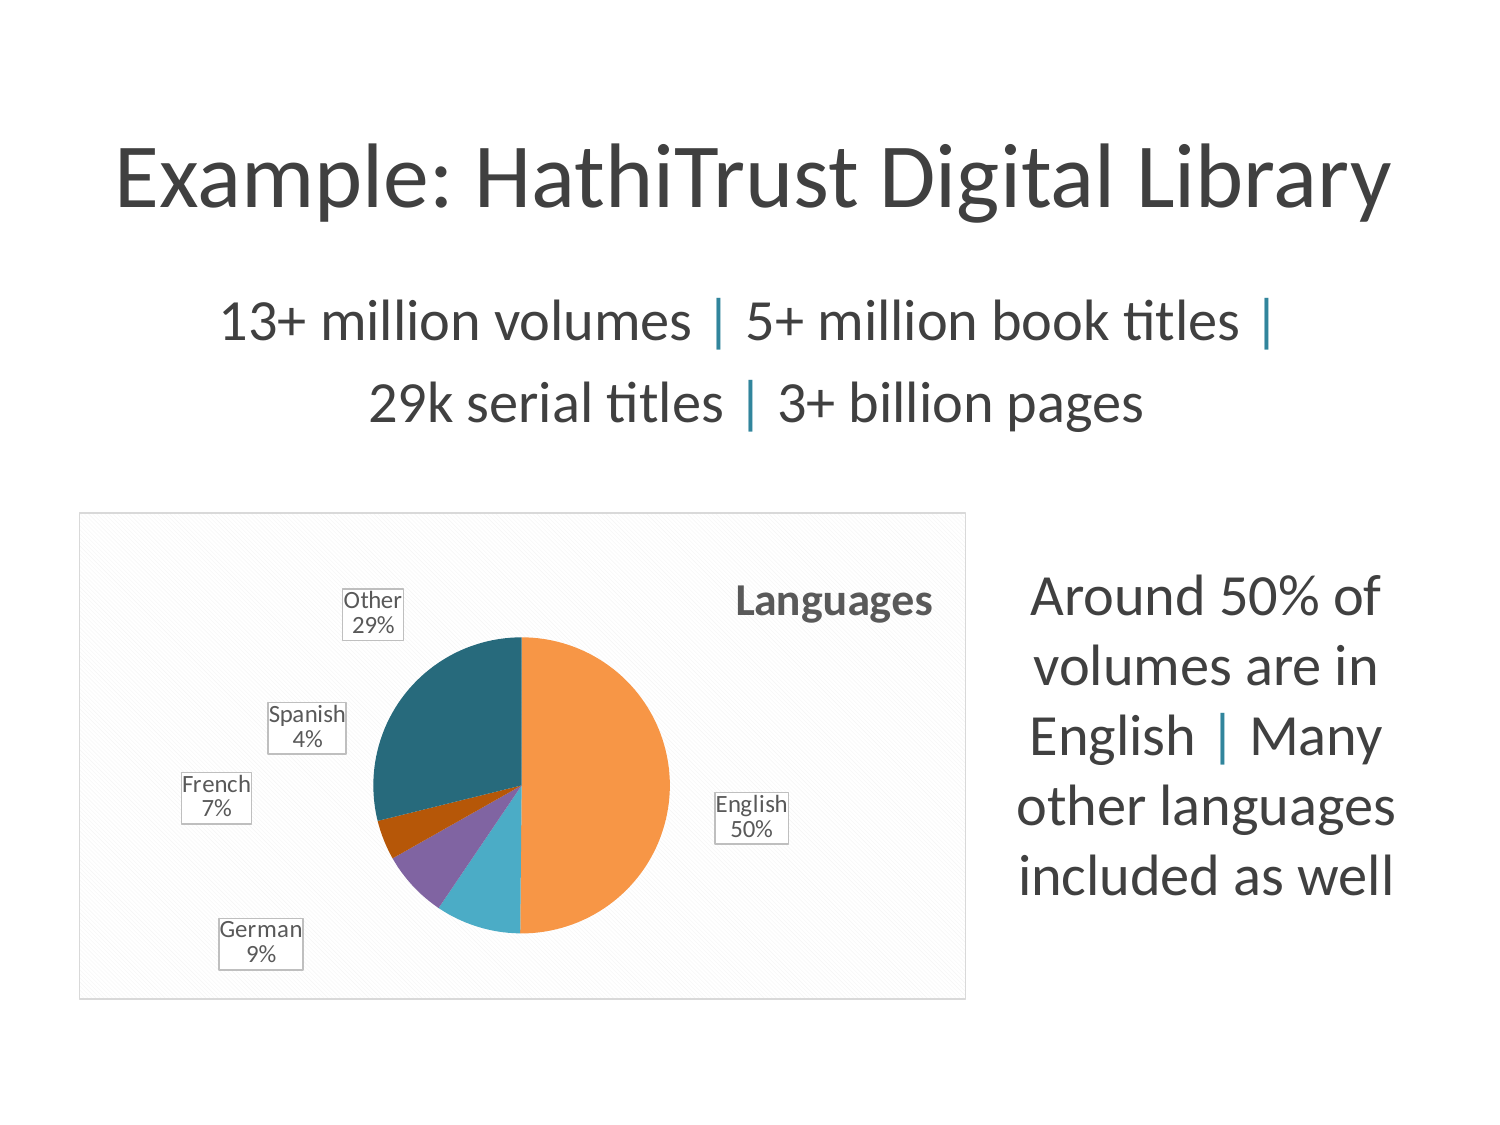

# Example: HathiTrust Digital Library
13+ million volumes | 5+ million book titles |
29k serial titles | 3+ billion pages

### Chart:

| Category | Languages |
|---|---|
| English | 50.15 |
| German | 9.3 |
| French | 7.34 |
| Spanish | 4.35 |
| Other | 28.86 |
Around 50% of volumes are in English | Many other languages included as well